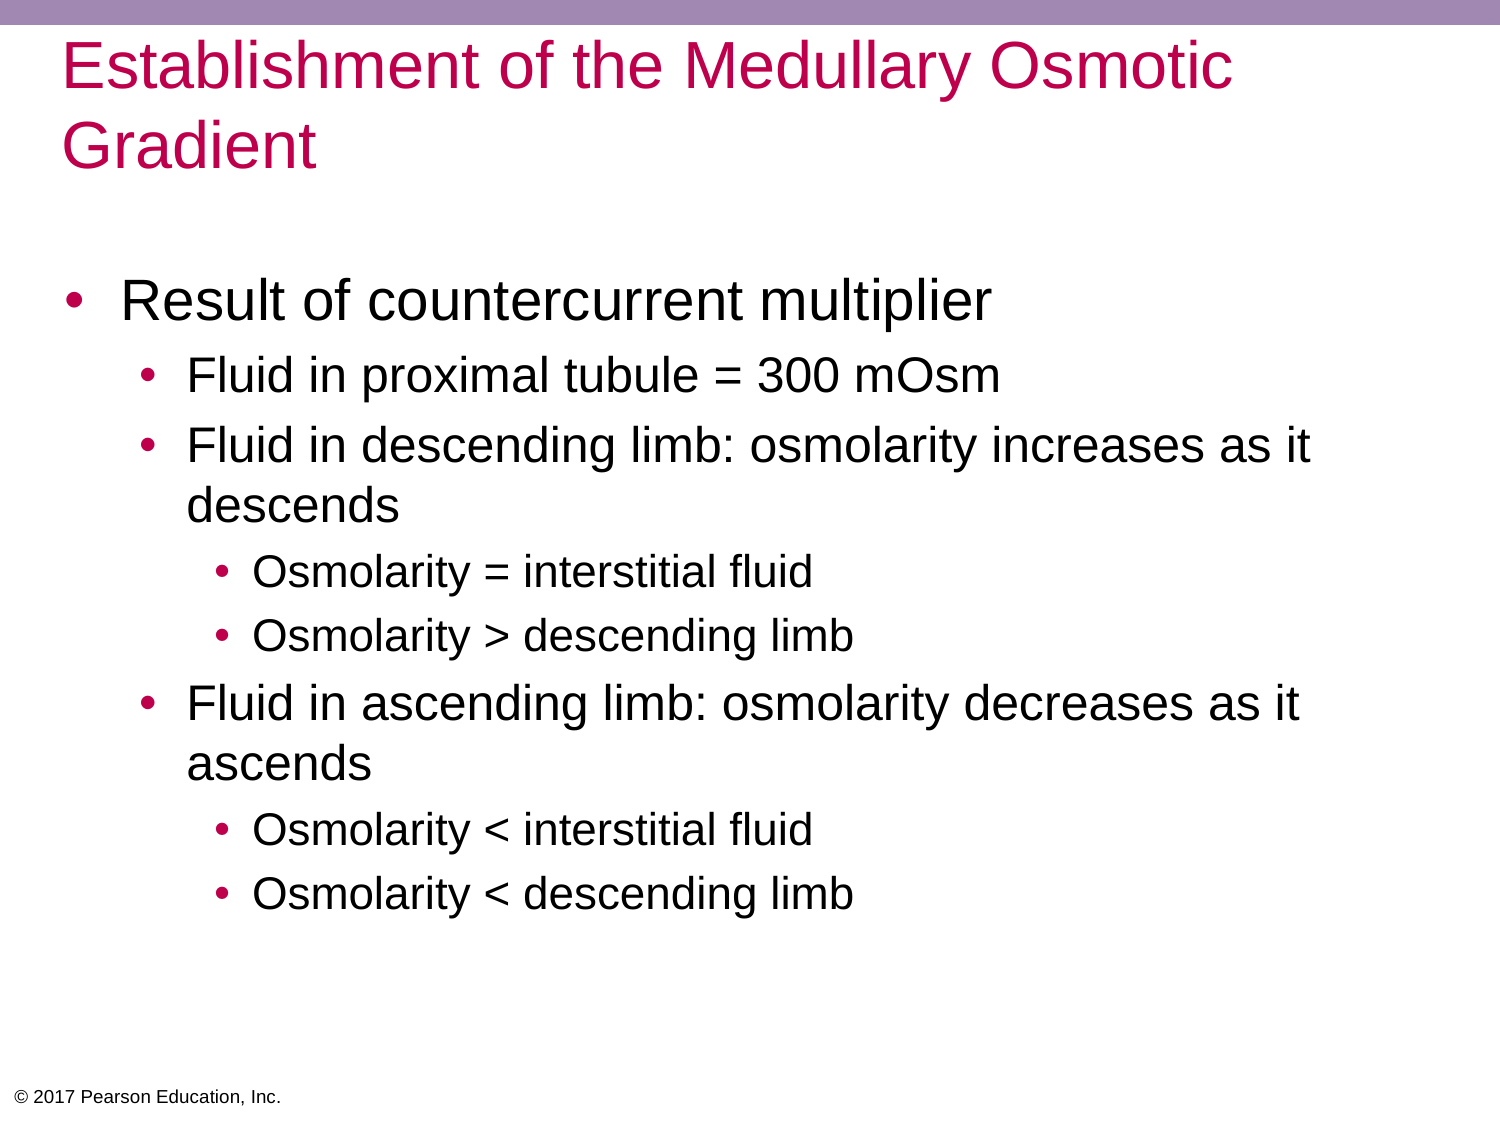

# Establishment of the Medullary Osmotic Gradient
Result of countercurrent multiplier
Fluid in proximal tubule = 300 mOsm
Fluid in descending limb: osmolarity increases as it descends
Osmolarity = interstitial fluid
Osmolarity > descending limb
Fluid in ascending limb: osmolarity decreases as it ascends
Osmolarity < interstitial fluid
Osmolarity < descending limb